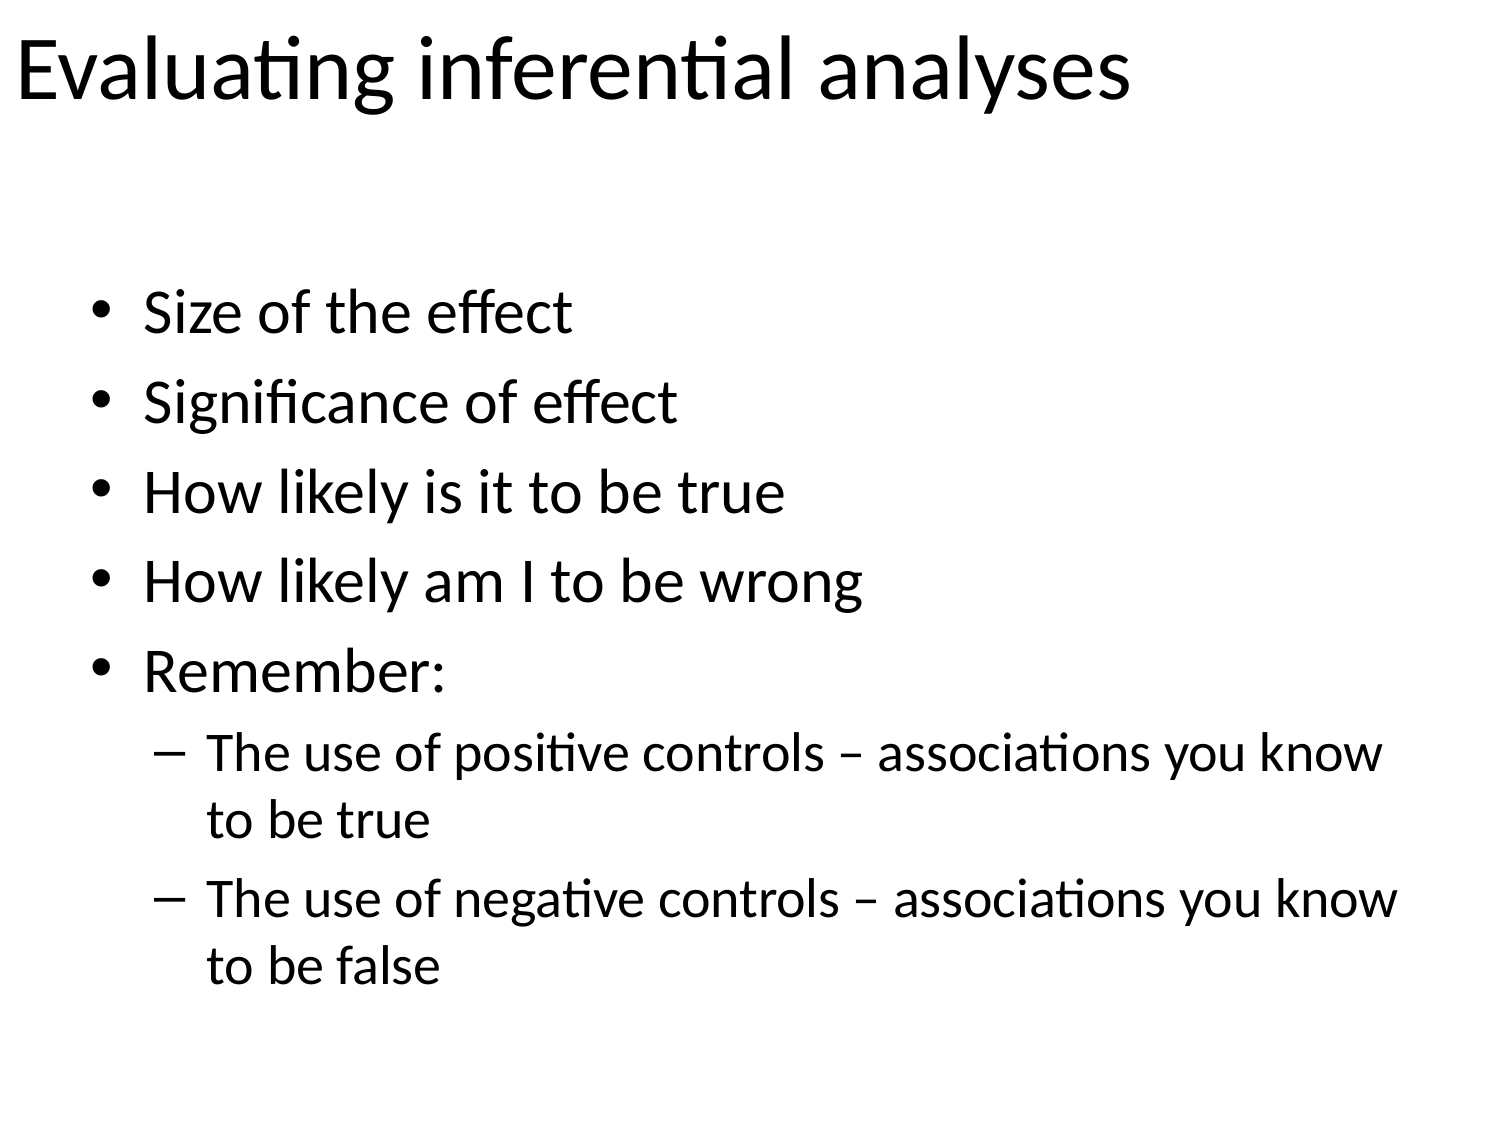

# Evaluating inferential analyses
Size of the effect
Significance of effect
How likely is it to be true
How likely am I to be wrong
Remember:
The use of positive controls – associations you know to be true
The use of negative controls – associations you know to be false